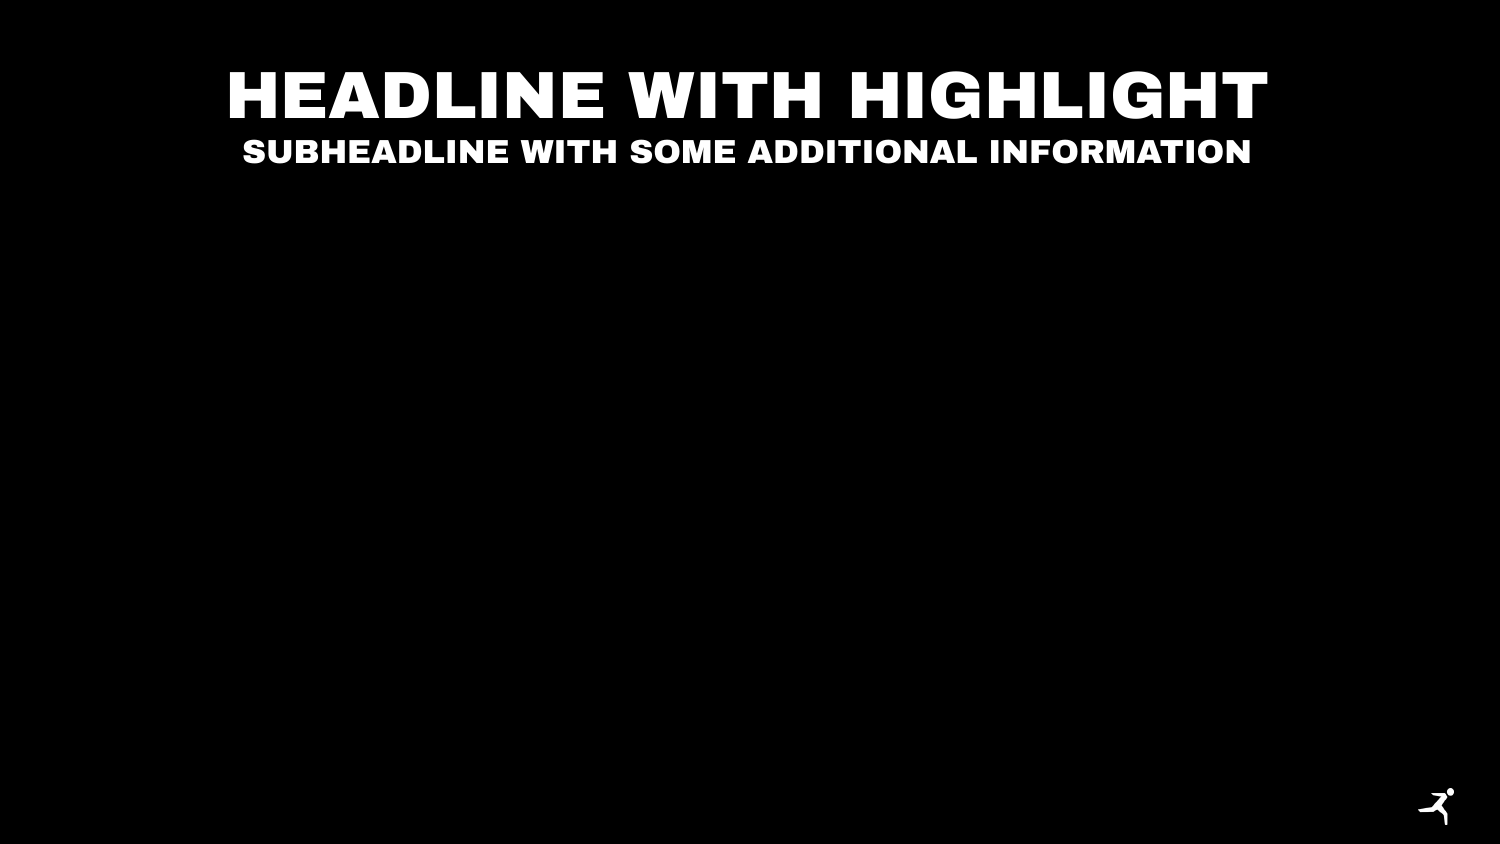

# HEADLINE WITH HIGHLIGHT
SUBHEADLINE WITH SOME ADDITIONAL INFORMATION